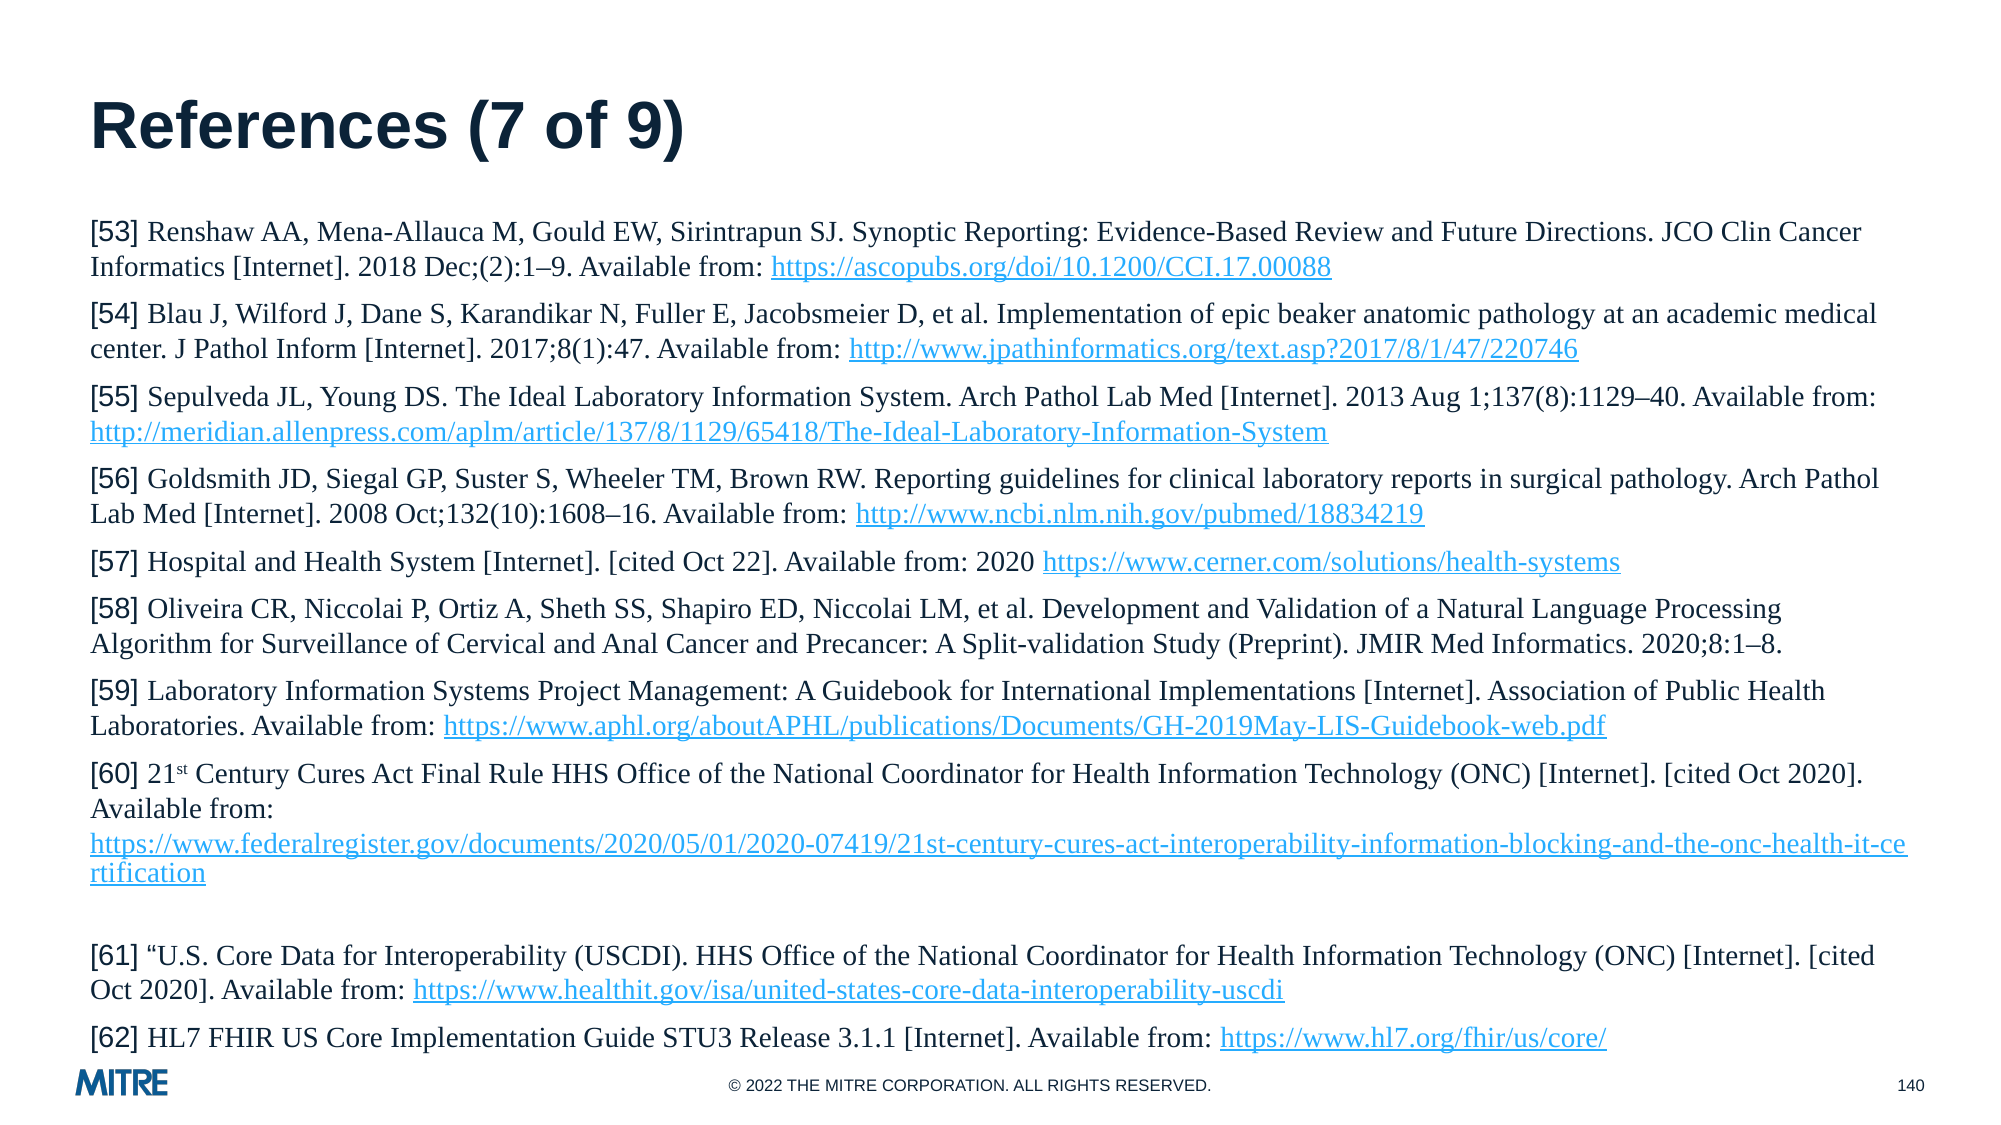

# References (7 of 9)
[53] Renshaw AA, Mena-Allauca M, Gould EW, Sirintrapun SJ. Synoptic Reporting: Evidence-Based Review and Future Directions. JCO Clin Cancer Informatics [Internet]. 2018 Dec;(2):1–9. Available from: https://ascopubs.org/doi/10.1200/CCI.17.00088
[54] Blau J, Wilford J, Dane S, Karandikar N, Fuller E, Jacobsmeier D, et al. Implementation of epic beaker anatomic pathology at an academic medical center. J Pathol Inform [Internet]. 2017;8(1):47. Available from: http://www.jpathinformatics.org/text.asp?2017/8/1/47/220746
[55] Sepulveda JL, Young DS. The Ideal Laboratory Information System. Arch Pathol Lab Med [Internet]. 2013 Aug 1;137(8):1129–40. Available from: http://meridian.allenpress.com/aplm/article/137/8/1129/65418/The-Ideal-Laboratory-Information-System
[56] Goldsmith JD, Siegal GP, Suster S, Wheeler TM, Brown RW. Reporting guidelines for clinical laboratory reports in surgical pathology. Arch Pathol Lab Med [Internet]. 2008 Oct;132(10):1608–16. Available from: http://www.ncbi.nlm.nih.gov/pubmed/18834219
[57] Hospital and Health System [Internet]. [cited Oct 22]. Available from: 2020 https://www.cerner.com/solutions/health-systems
[58] Oliveira CR, Niccolai P, Ortiz A, Sheth SS, Shapiro ED, Niccolai LM, et al. Development and Validation of a Natural Language Processing Algorithm for Surveillance of Cervical and Anal Cancer and Precancer: A Split-validation Study (Preprint). JMIR Med Informatics. 2020;8:1–8.
[59] Laboratory Information Systems Project Management: A Guidebook for International Implementations [Internet]. Association of Public Health Laboratories. Available from: https://www.aphl.org/aboutAPHL/publications/Documents/GH-2019May-LIS-Guidebook-web.pdf
[60] 21st Century Cures Act Final Rule HHS Office of the National Coordinator for Health Information Technology (ONC) [Internet]. [cited Oct 2020]. Available from: https://www.federalregister.gov/documents/2020/05/01/2020-07419/21st-century-cures-act-interoperability-information-blocking-and-the-onc-health-it-certification
[61] “U.S. Core Data for Interoperability (USCDI). HHS Office of the National Coordinator for Health Information Technology (ONC) [Internet]. [cited Oct 2020]. Available from: https://www.healthit.gov/isa/united-states-core-data-interoperability-uscdi
[62] HL7 FHIR US Core Implementation Guide STU3 Release 3.1.1 [Internet]. Available from: https://www.hl7.org/fhir/us/core/

140